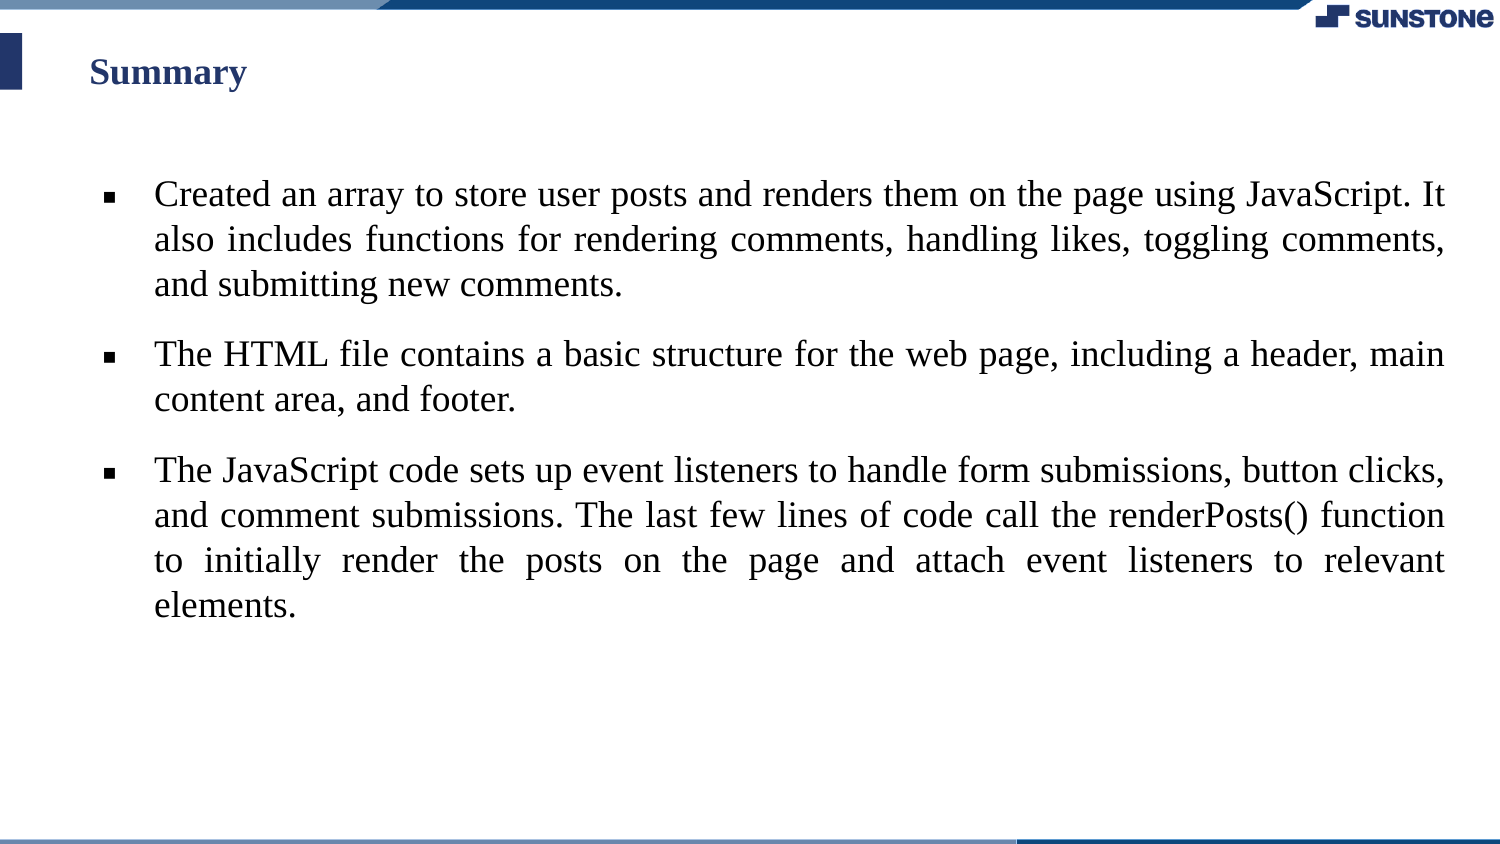

# Summary
Created an array to store user posts and renders them on the page using JavaScript. It also includes functions for rendering comments, handling likes, toggling comments, and submitting new comments.
The HTML file contains a basic structure for the web page, including a header, main content area, and footer.
The JavaScript code sets up event listeners to handle form submissions, button clicks, and comment submissions. The last few lines of code call the renderPosts() function to initially render the posts on the page and attach event listeners to relevant elements.